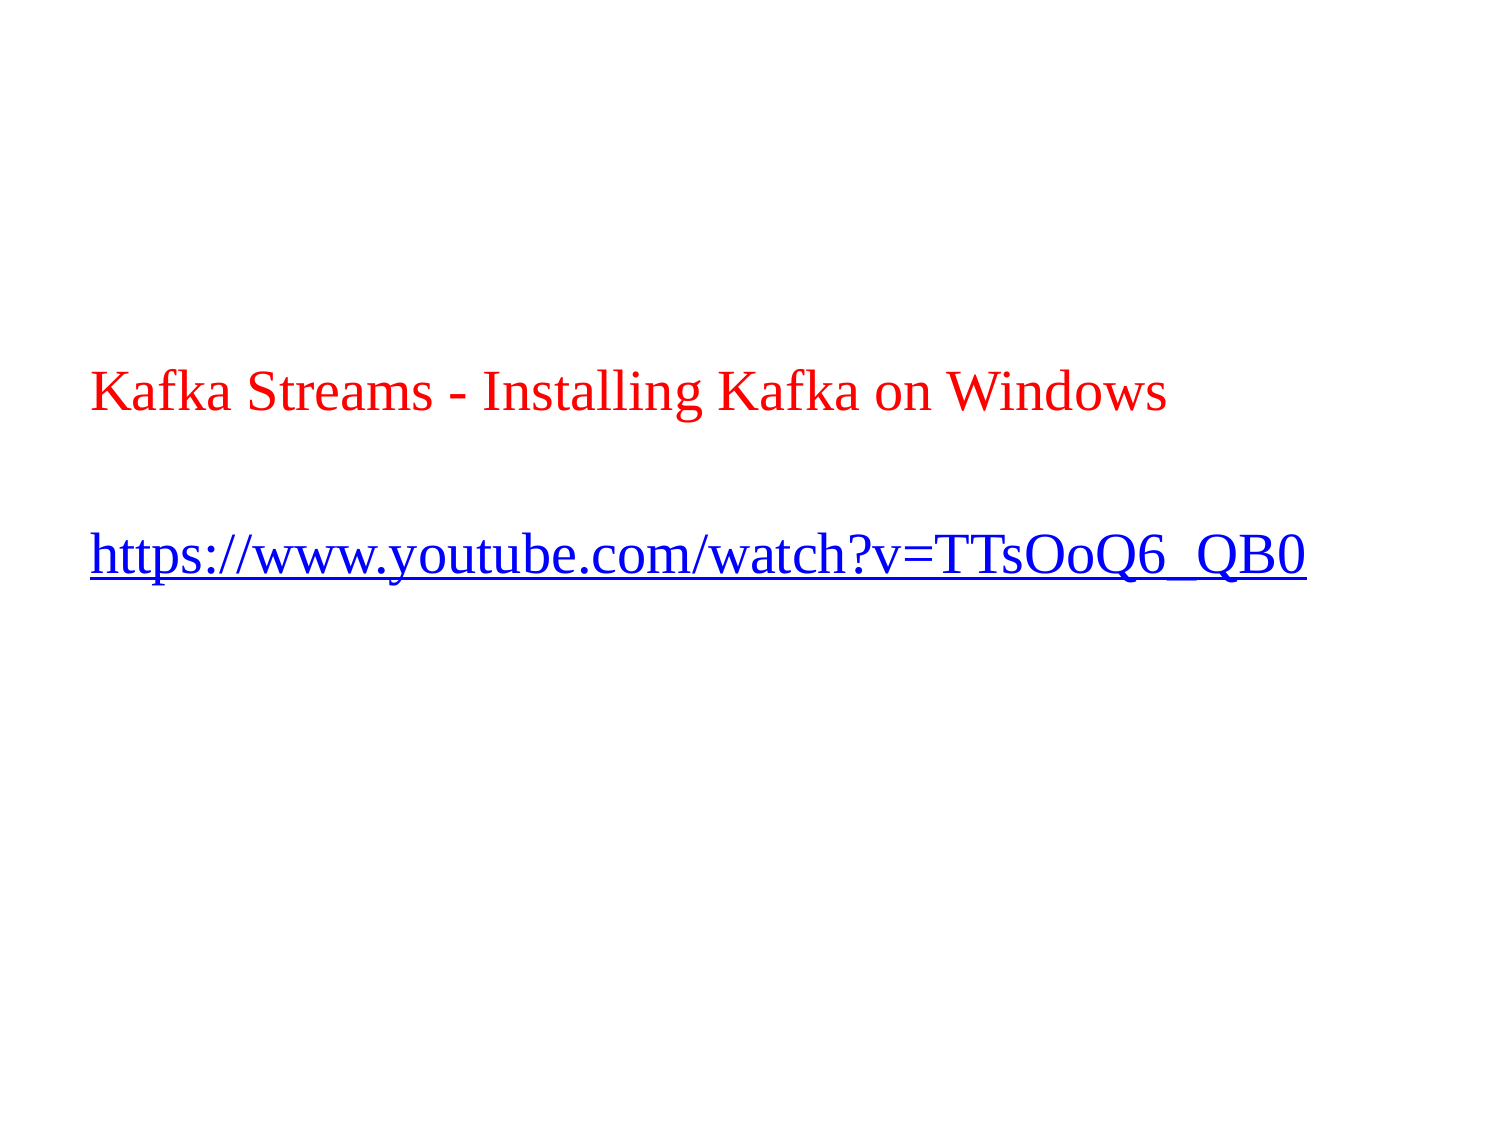

Kafka Streams - Installing Kafka on Windows

https://www.youtube.com/watch?v=TTsOoQ6_QB0